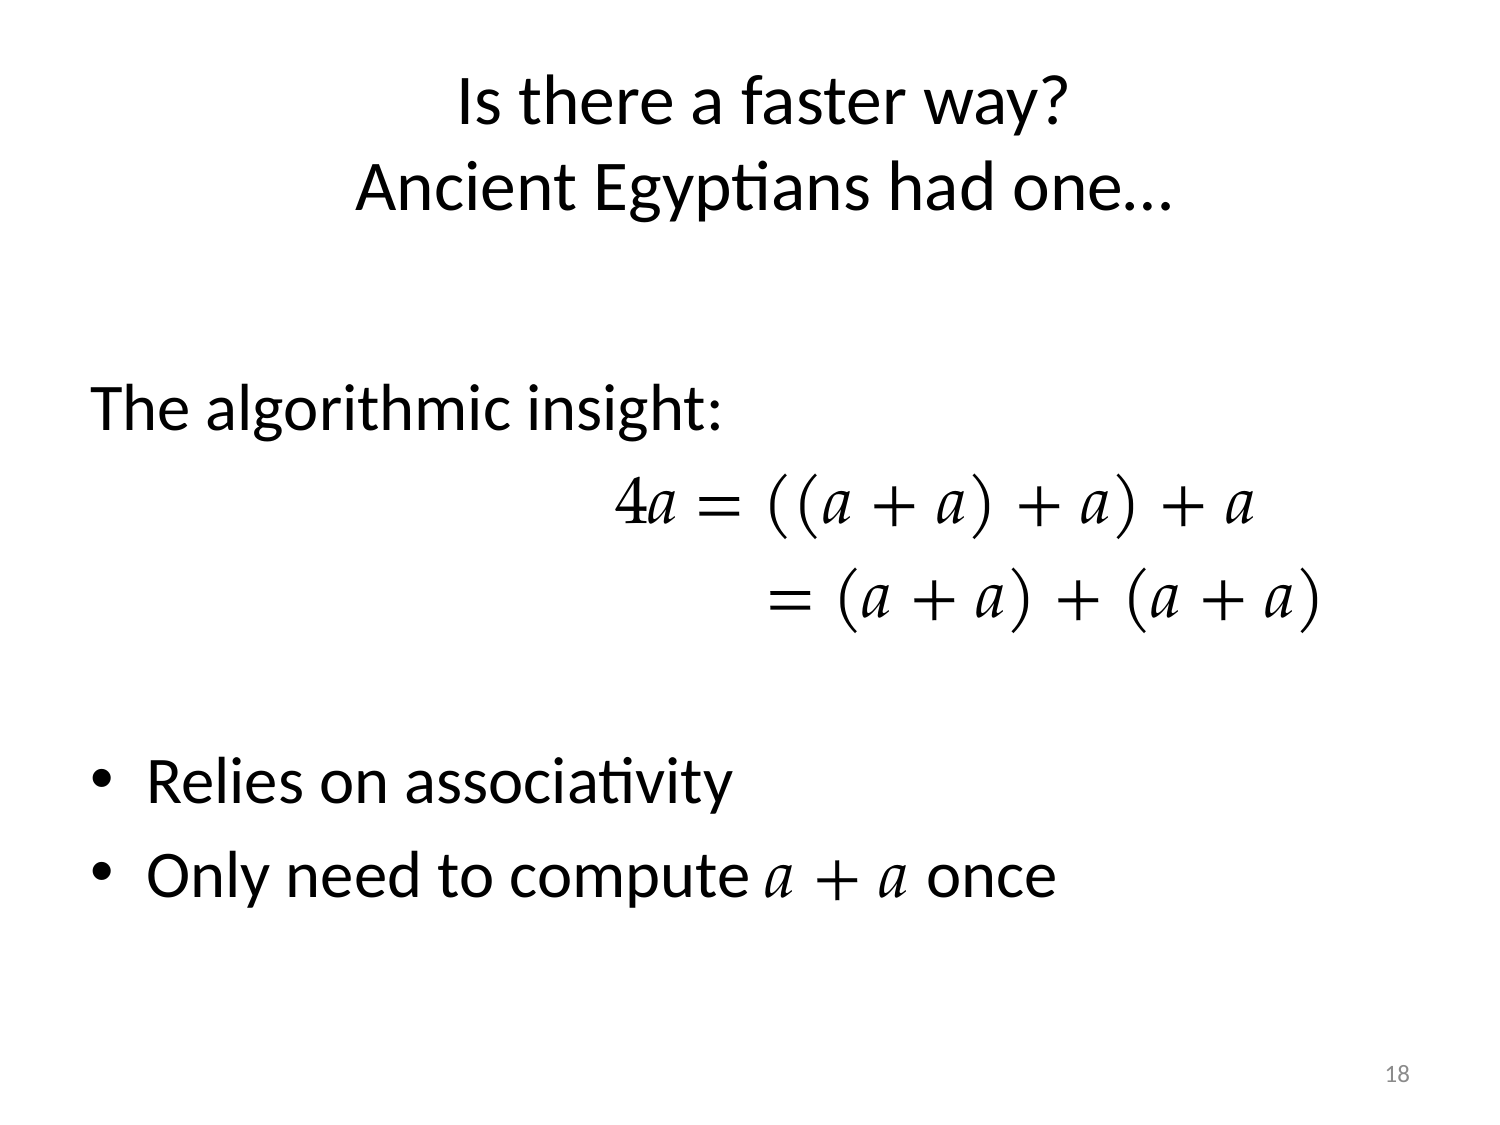

# Is there a faster way? Ancient Egyptians had one…

The algorithmic insight:
			4a = ((a + a) + a) + a
				= (a + a) + (a + a)

Relies on associativity
Only need to compute a + a once

18